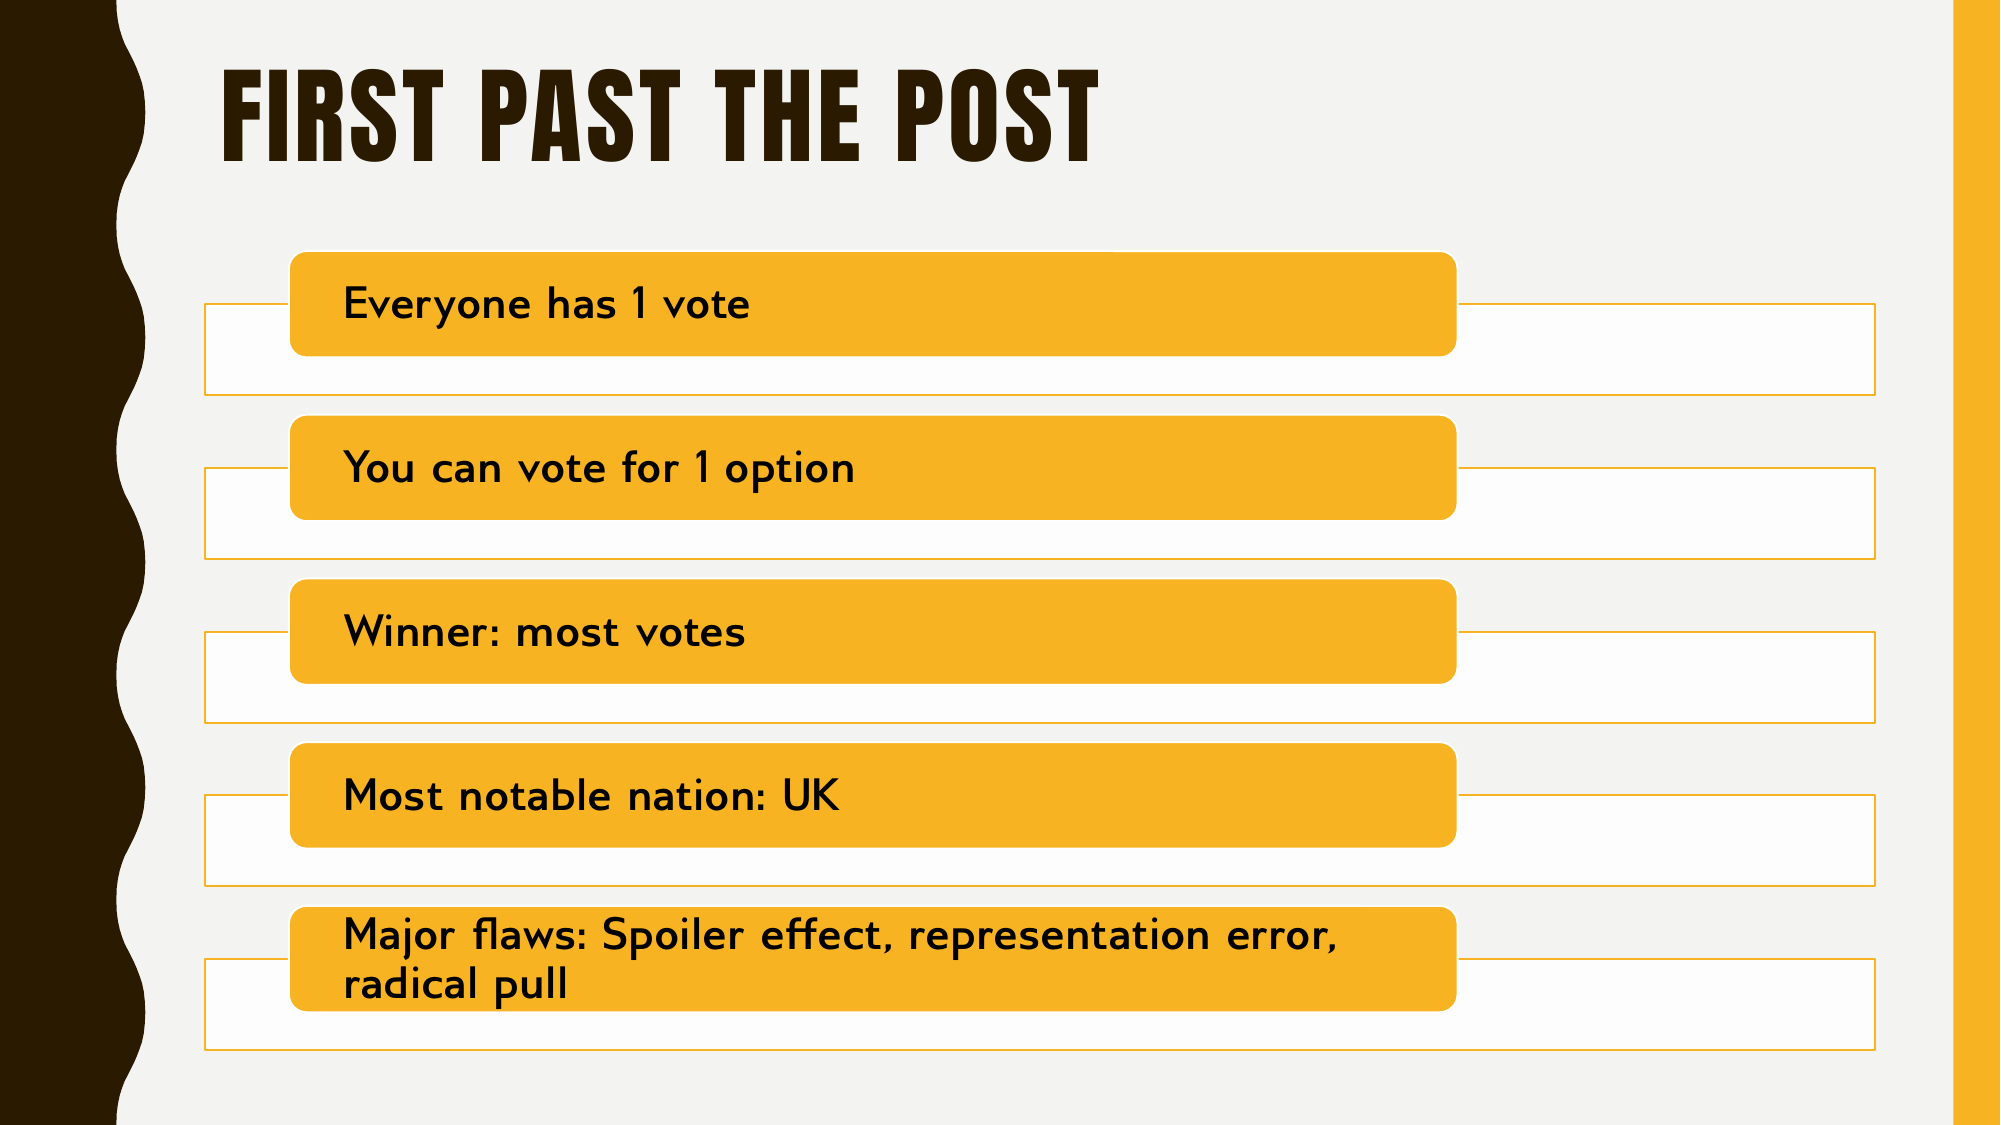

# First past the post
Everyone has 1 vote
You can vote for 1 option
Winner: most votes
Most notable nation: UK
Major flaws: Spoiler effect, representation error,  radical pull